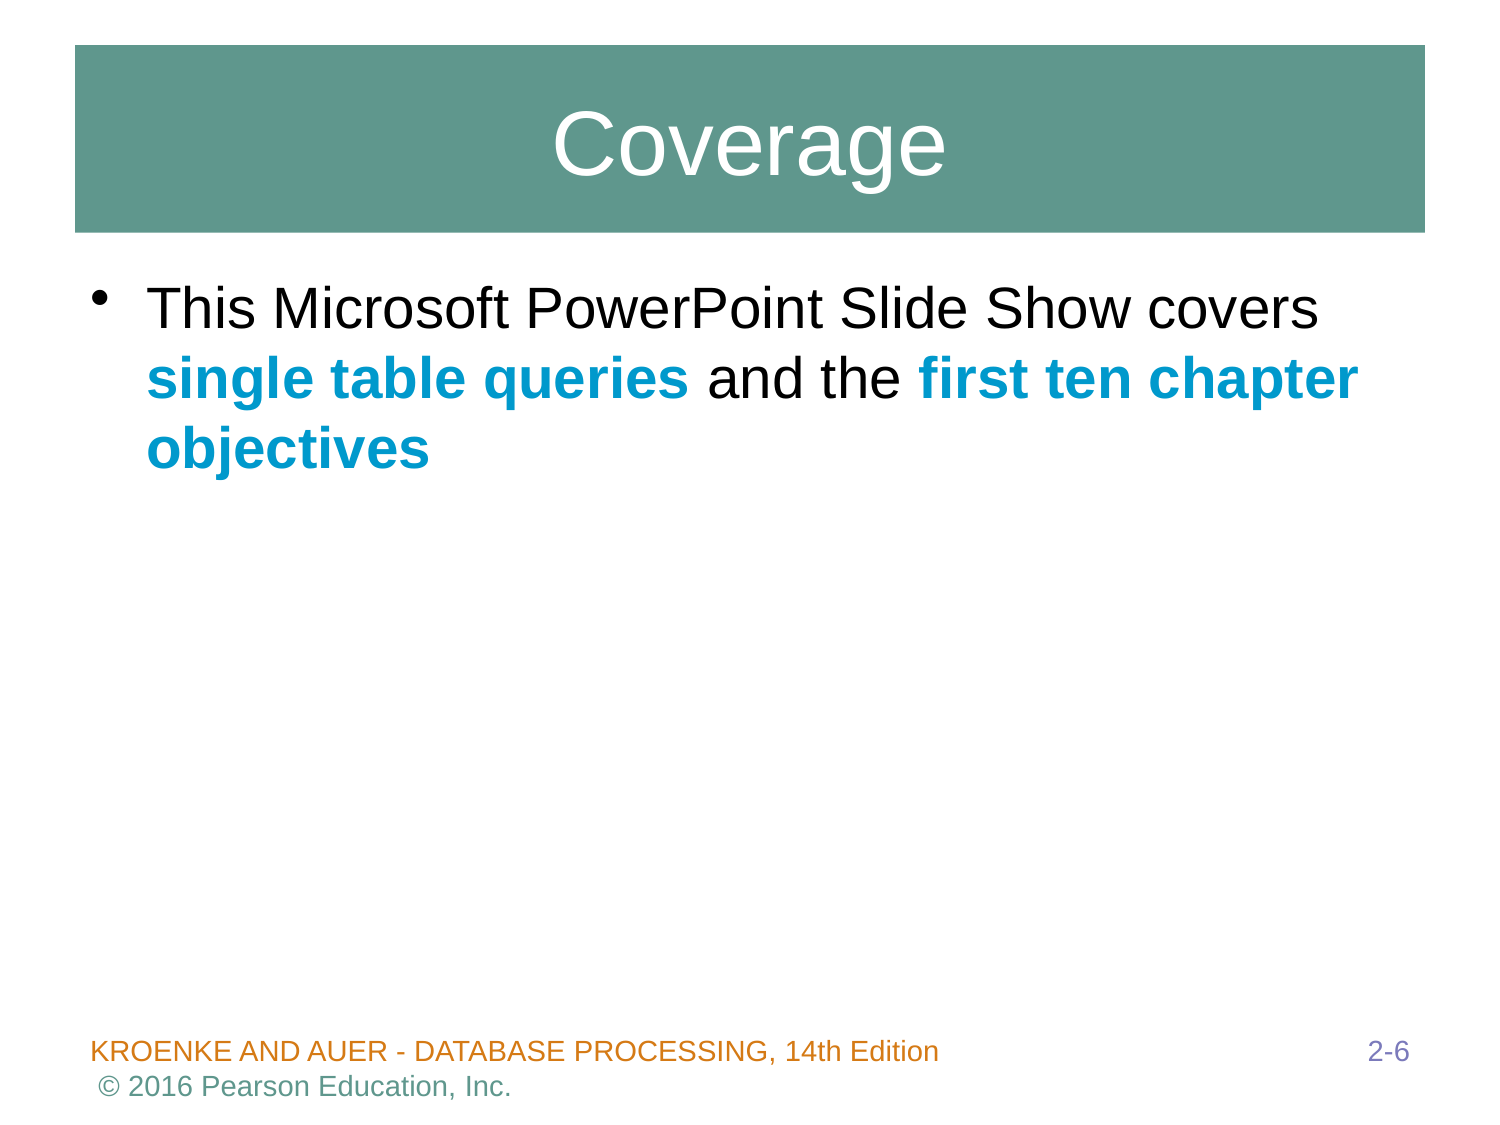

# Coverage
This Microsoft PowerPoint Slide Show covers single table queries and the first ten chapter objectives
2-6

KROENKE AND AUER - DATABASE PROCESSING, 14th Edition  © 2016 Pearson Education, Inc.